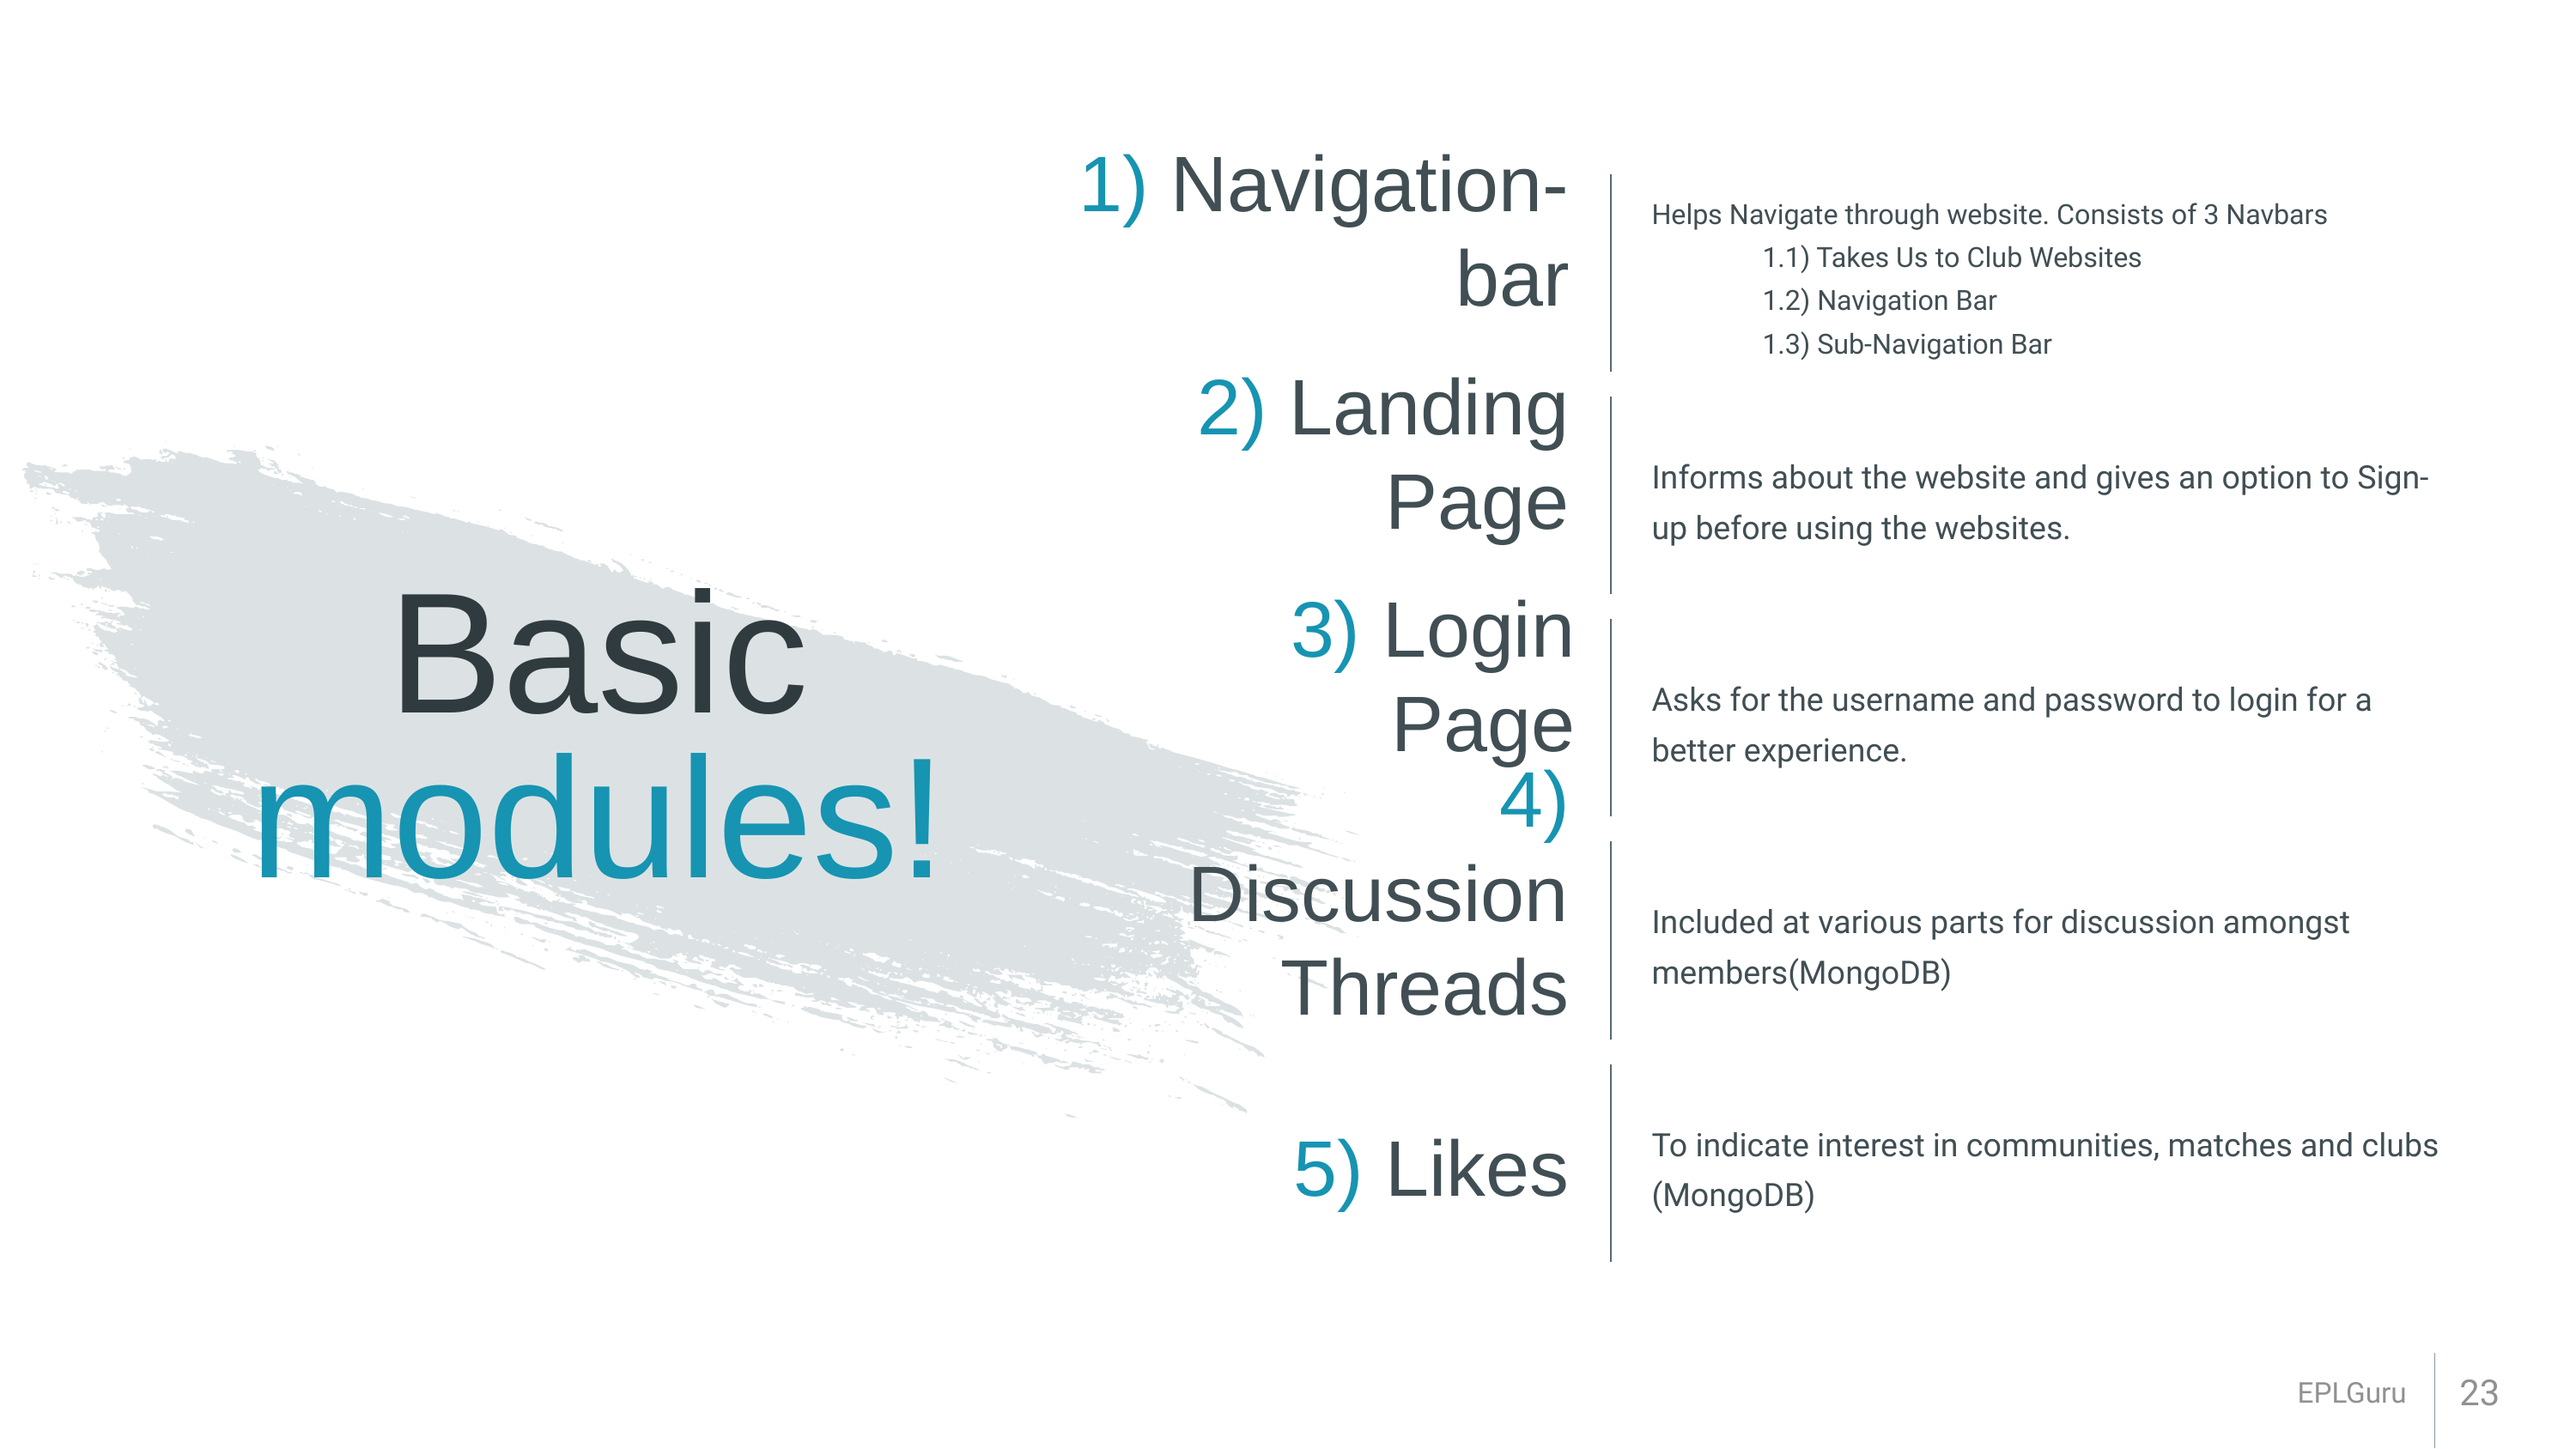

1) Navigation-bar
Helps Navigate through website. Consists of 3 Navbars
	1.1) Takes Us to Club Websites
	1.2) Navigation Bar
	1.3) Sub-Navigation Bar
Informs about the website and gives an option to Sign-up before using the websites.
2) Landing Page
# Basic modules!
Asks for the username and password to login for a better experience.
3) Login Page
 4) Discussion Threads
Included at various parts for discussion amongst members(MongoDB)
To indicate interest in communities, matches and clubs
(MongoDB)
5) Likes
23
EPLGuru